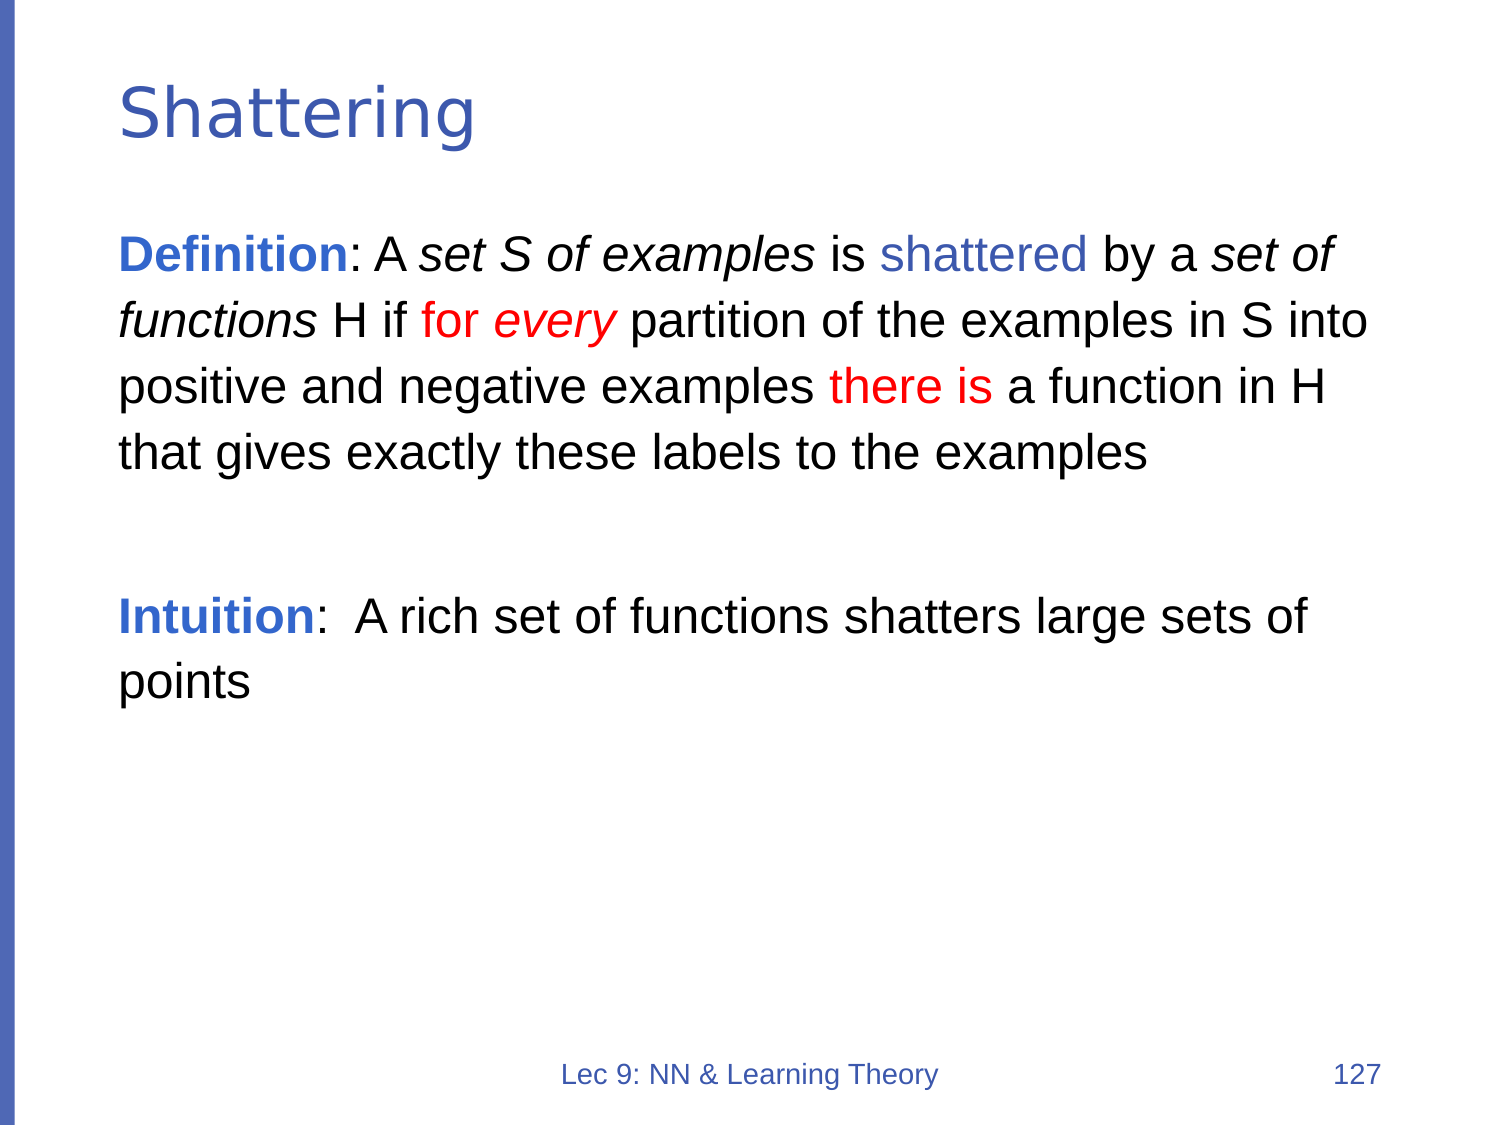

# Shattering
Definition: A set S of examples is shattered by a set of functions H if for every partition of the examples in S into positive and negative examples there is a function in H that gives exactly these labels to the examples

Intuition:  A rich set of functions shatters large sets of points

Lec 9: NN & Learning Theory
127